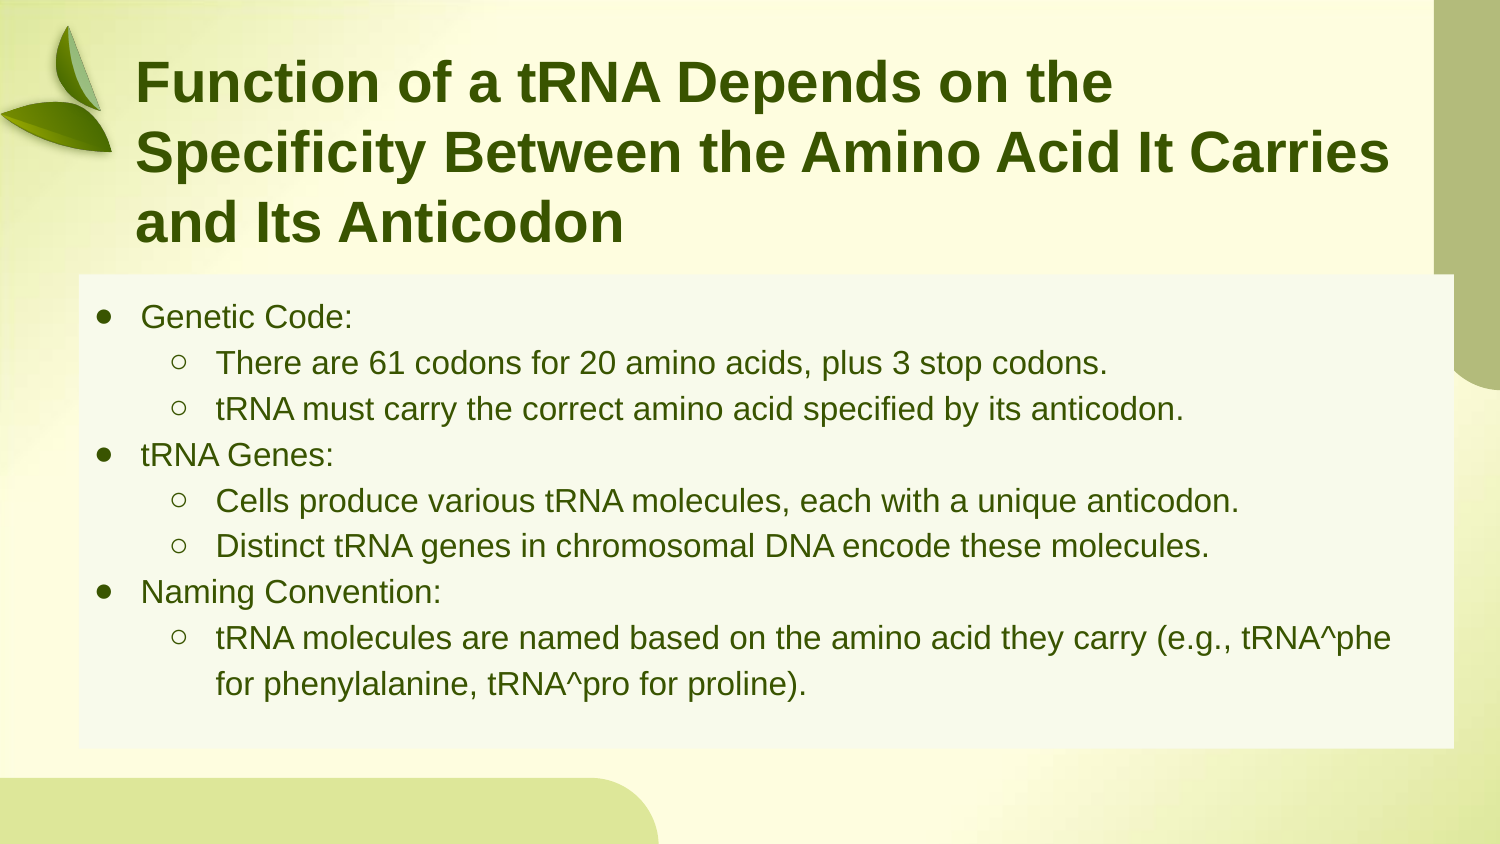

# Function of a tRNA Depends on the Specificity Between the Amino Acid It Carries and Its Anticodon
Genetic Code:
There are 61 codons for 20 amino acids, plus 3 stop codons.
tRNA must carry the correct amino acid specified by its anticodon.
tRNA Genes:
Cells produce various tRNA molecules, each with a unique anticodon.
Distinct tRNA genes in chromosomal DNA encode these molecules.
Naming Convention:
tRNA molecules are named based on the amino acid they carry (e.g., tRNA^phe for phenylalanine, tRNA^pro for proline).